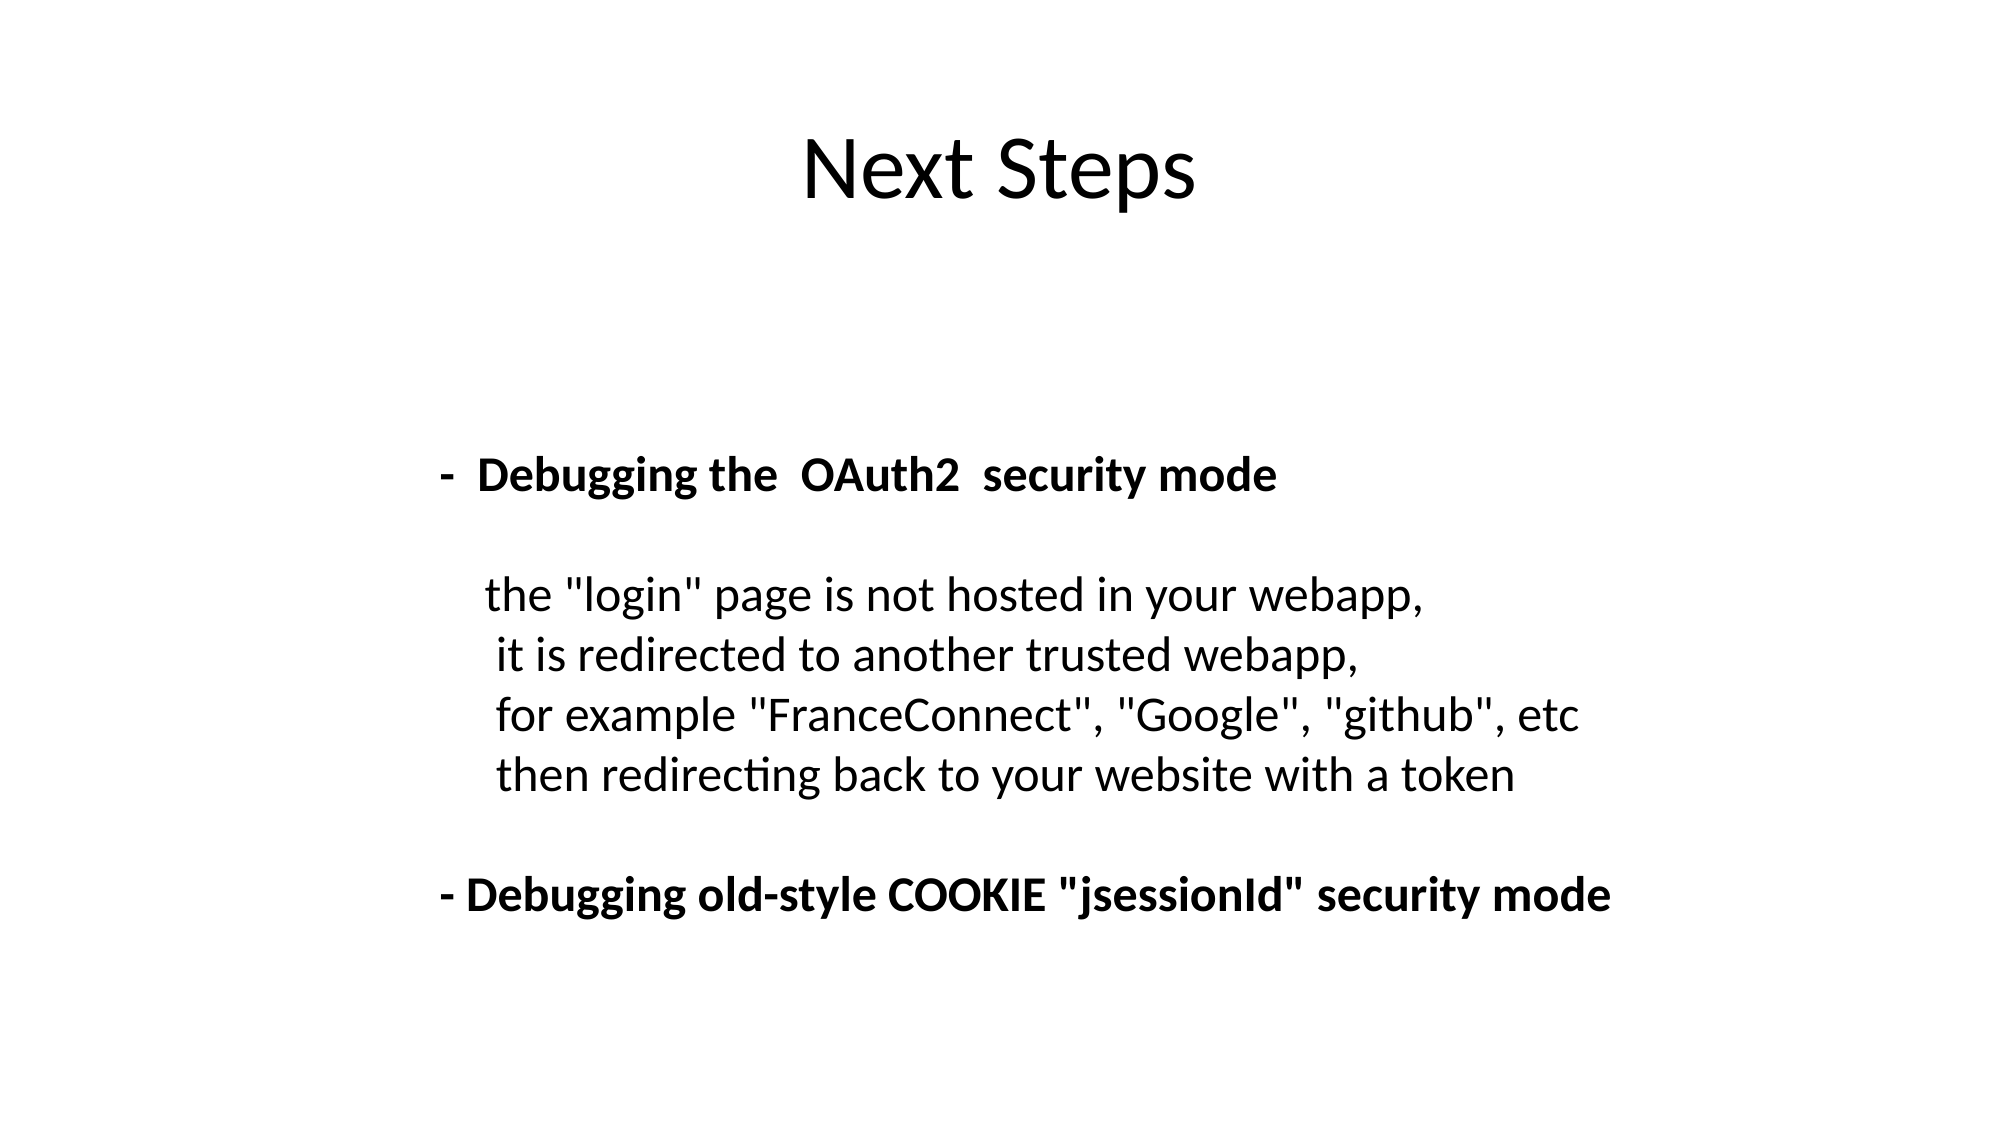

# Next Steps
-  Debugging the  OAuth2  security mode

    the "login" page is not hosted in your webapp,
     it is redirected to another trusted webapp,
     for example "FranceConnect", "Google", "github", etc
     then redirecting back to your website with a token

- Debugging old-style COOKIE "jsessionId" security mode